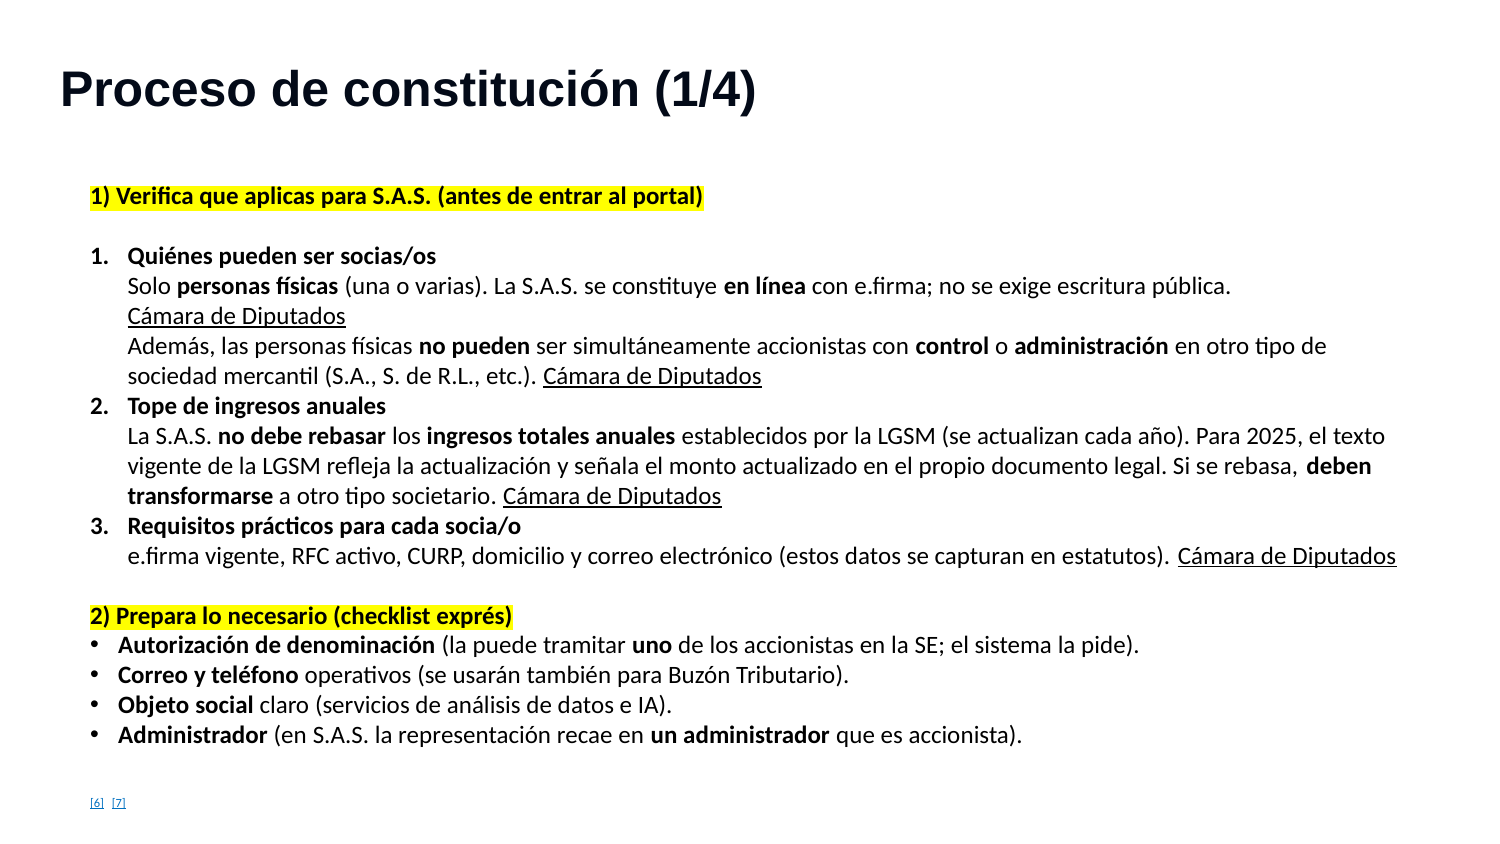

Proceso de constitución (1/4)
1) Verifica que aplicas para S.A.S. (antes de entrar al portal)

Quiénes pueden ser socias/os
Solo personas físicas (una o varias). La S.A.S. se constituye en línea con e.firma; no se exige escritura pública. Cámara de Diputados
Además, las personas físicas no pueden ser simultáneamente accionistas con control o administración en otro tipo de sociedad mercantil (S.A., S. de R.L., etc.). Cámara de Diputados
Tope de ingresos anuales
La S.A.S. no debe rebasar los ingresos totales anuales establecidos por la LGSM (se actualizan cada año). Para 2025, el texto vigente de la LGSM refleja la actualización y señala el monto actualizado en el propio documento legal. Si se rebasa, deben transformarse a otro tipo societario. Cámara de Diputados
Requisitos prácticos para cada socia/o
e.firma vigente, RFC activo, CURP, domicilio y correo electrónico (estos datos se capturan en estatutos). Cámara de Diputados

2) Prepara lo necesario (checklist exprés)
Autorización de denominación (la puede tramitar uno de los accionistas en la SE; el sistema la pide).
Correo y teléfono operativos (se usarán también para Buzón Tributario).
Objeto social claro (servicios de análisis de datos e IA).
Administrador (en S.A.S. la representación recae en un administrador que es accionista).
[6]   [7]